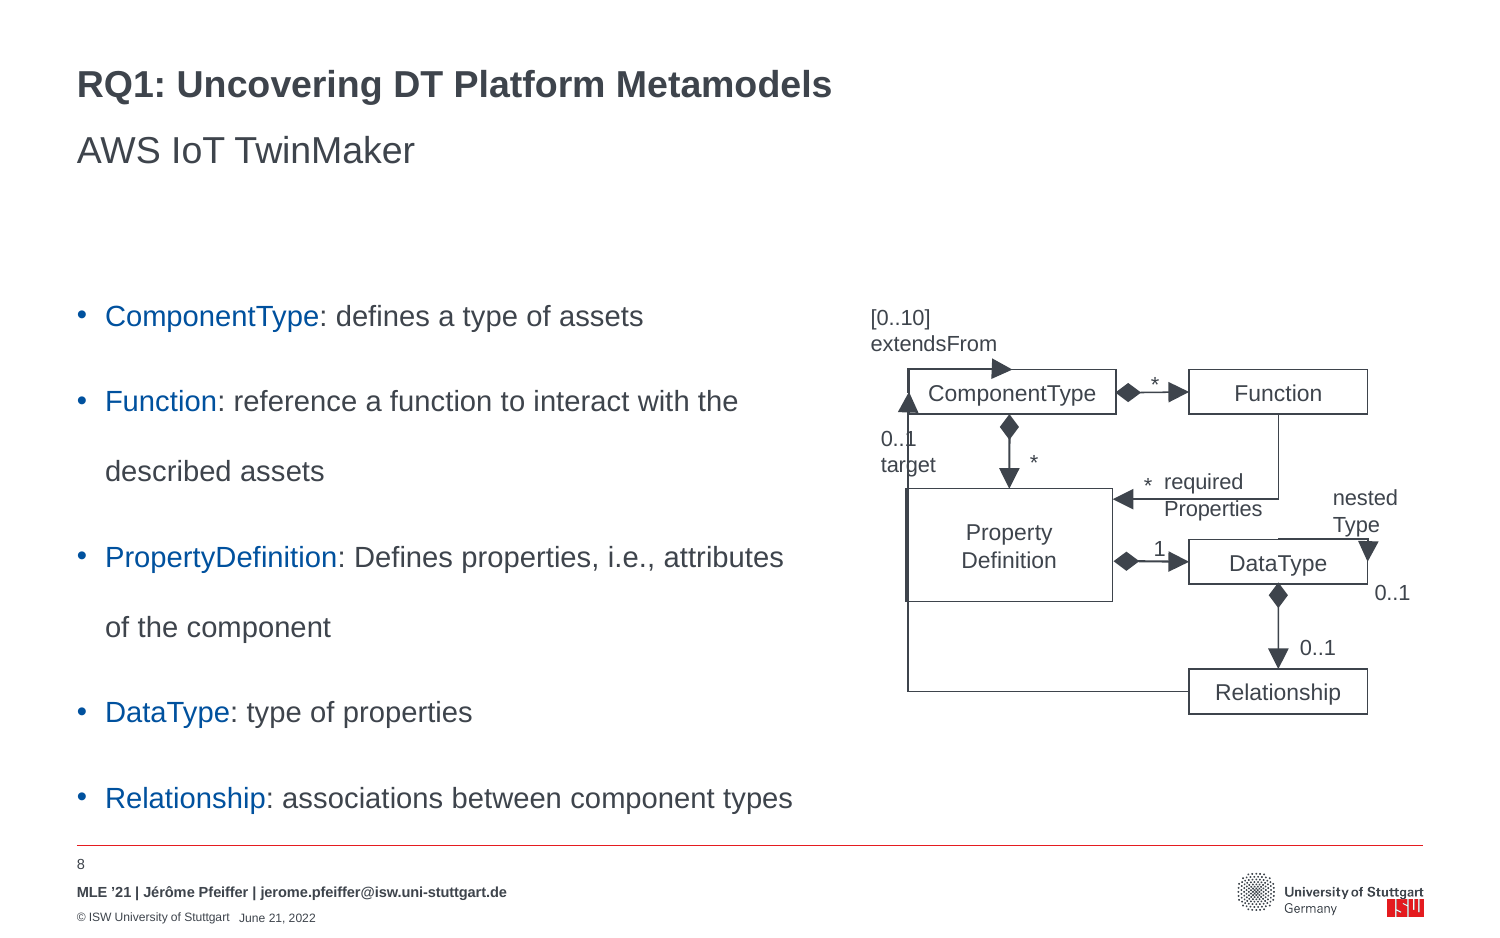

# RQ1: Uncovering DT Platform Metamodels
AWS IoT TwinMaker
ComponentType: defines a type of assets
Function: reference a function to interact with the described assets
PropertyDefinition: Defines properties, i.e., attributes of the component
DataType: type of properties
Relationship: associations between component types
[0..10]
extendsFrom
ComponentType
Function
*

0..1 target
*
required
Properties
*
nestedType
Property
Definition
1
DataType

0..1

0..1
Relationship
8
MLE ’21 | Jérôme Pfeiffer | jerome.pfeiffer@isw.uni-stuttgart.de
June 21, 2022